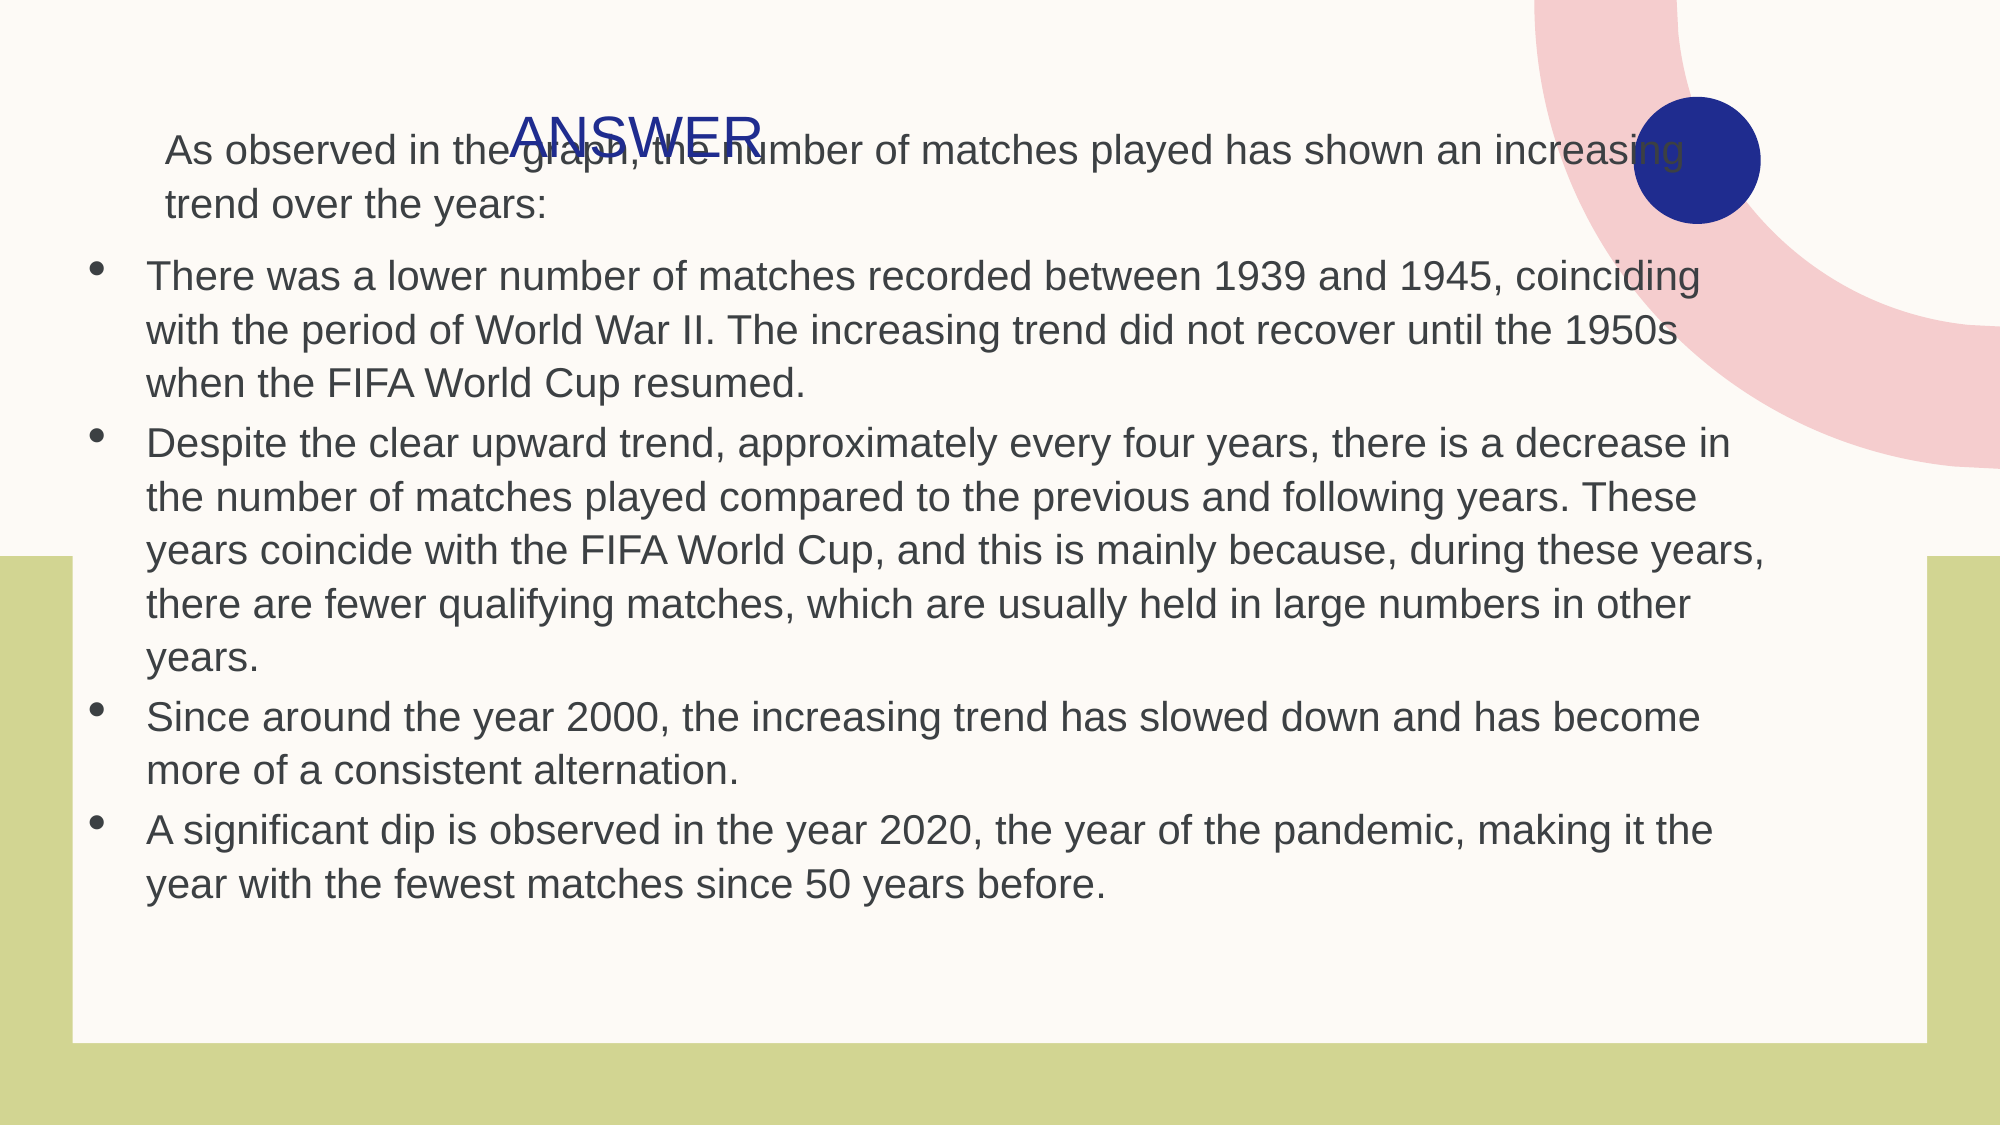

ANSWER
As observed in the graph, the number of matches played has shown an increasing trend over the years:
There was a lower number of matches recorded between 1939 and 1945, coinciding with the period of World War II. The increasing trend did not recover until the 1950s when the FIFA World Cup resumed.
Despite the clear upward trend, approximately every four years, there is a decrease in the number of matches played compared to the previous and following years. These years coincide with the FIFA World Cup, and this is mainly because, during these years, there are fewer qualifying matches, which are usually held in large numbers in other years.
Since around the year 2000, the increasing trend has slowed down and has become more of a consistent alternation.
A significant dip is observed in the year 2020, the year of the pandemic, making it the year with the fewest matches since 50 years before.